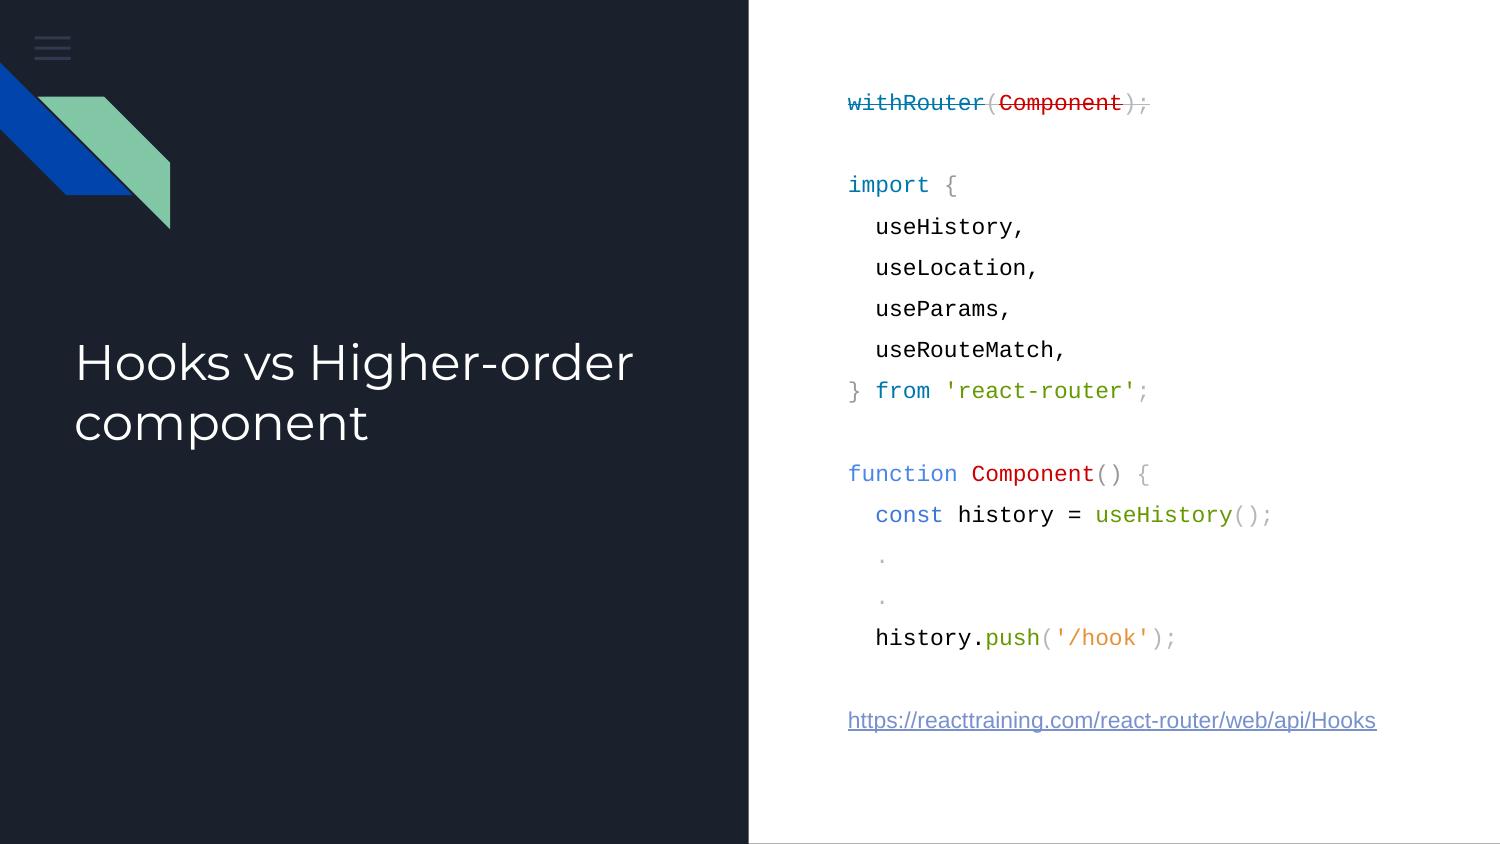

withRouter(Component);

import {
  useHistory,
  useLocation,
  useParams,
  useRouteMatch,
} from 'react-router';

function Component() {
  const history = useHistory();
  .
  .
  history.push('/hook');

https://reacttraining.com/react-router/web/api/Hooks
# Hooks vs Higher-order component